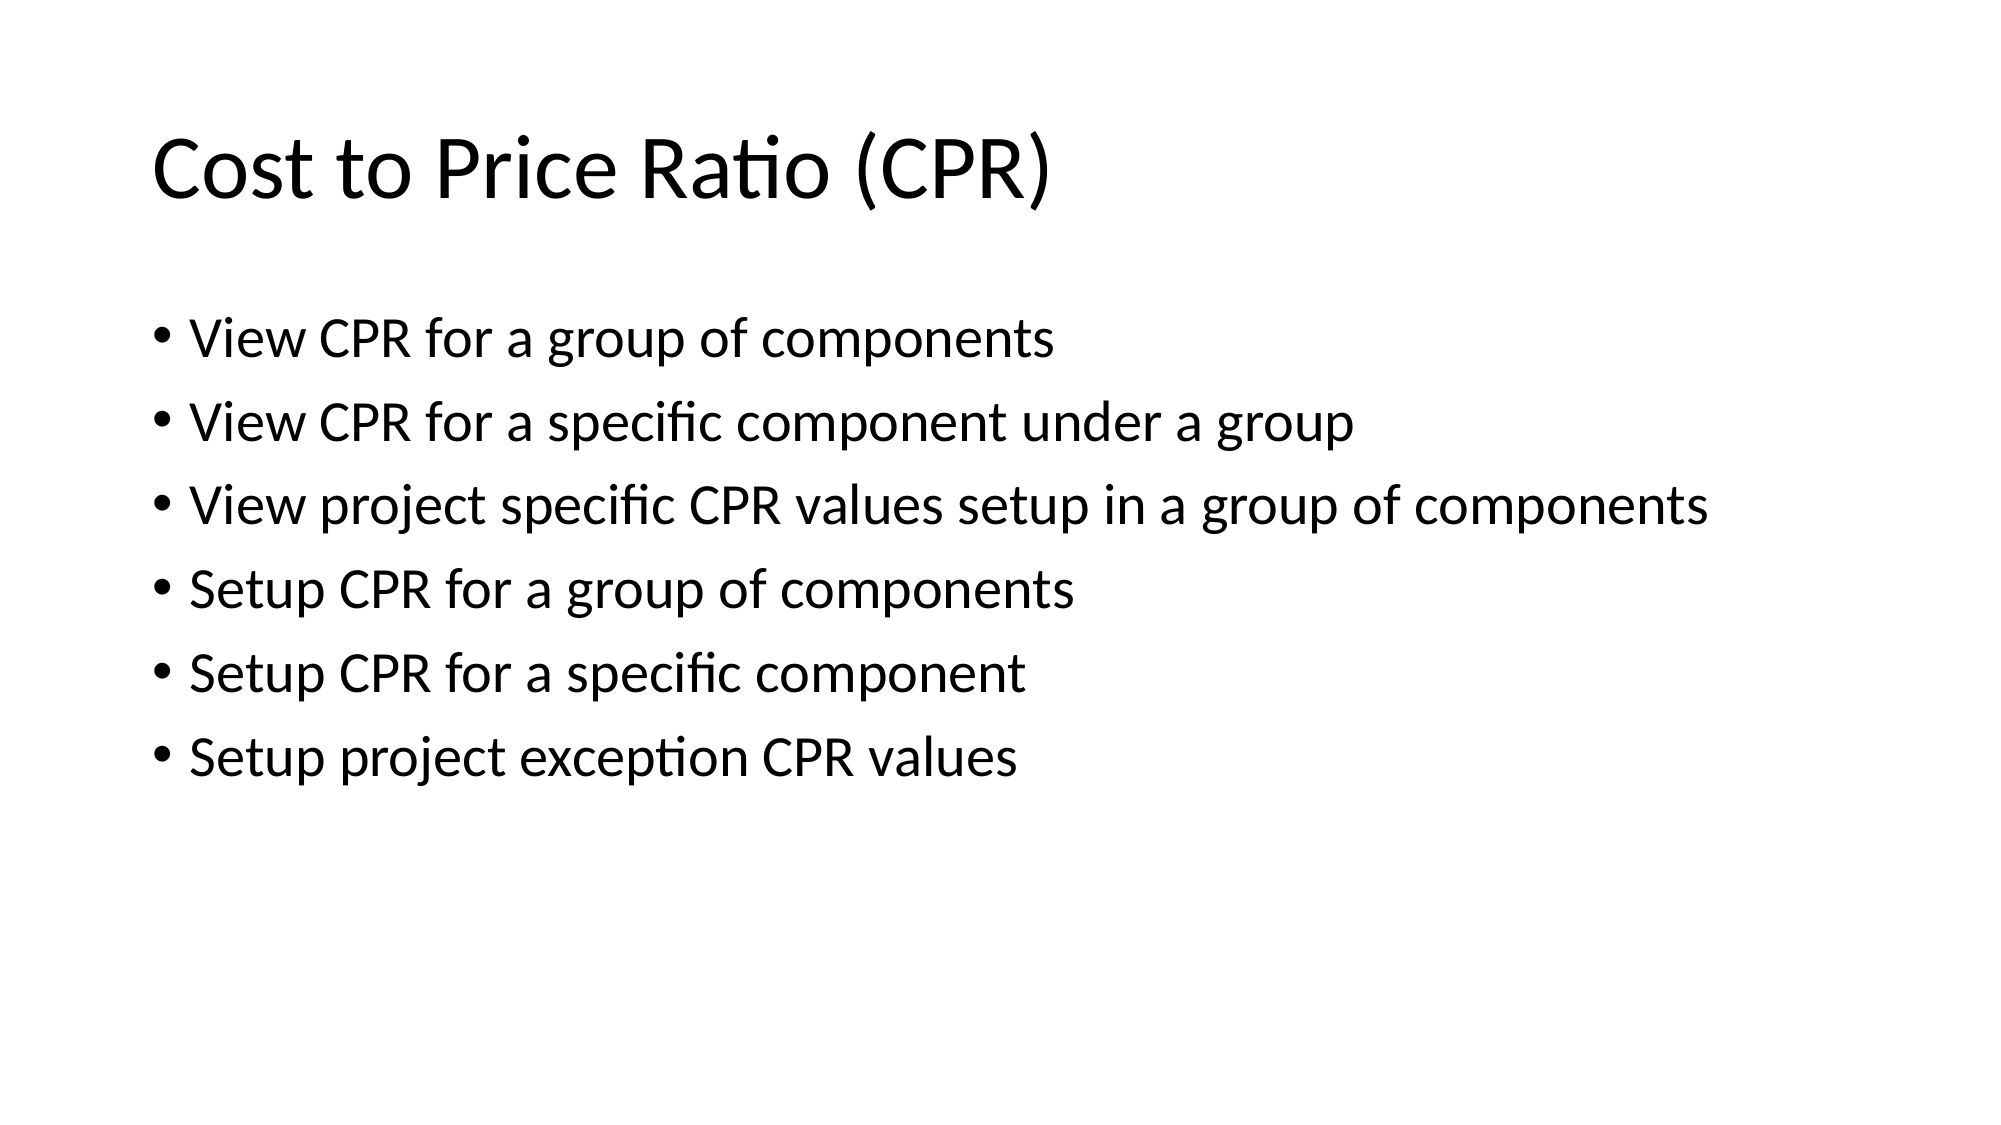

# Cost to Price Ratio (CPR)
View CPR for a group of components
View CPR for a specific component under a group
View project specific CPR values setup in a group of components
Setup CPR for a group of components
Setup CPR for a specific component
Setup project exception CPR values